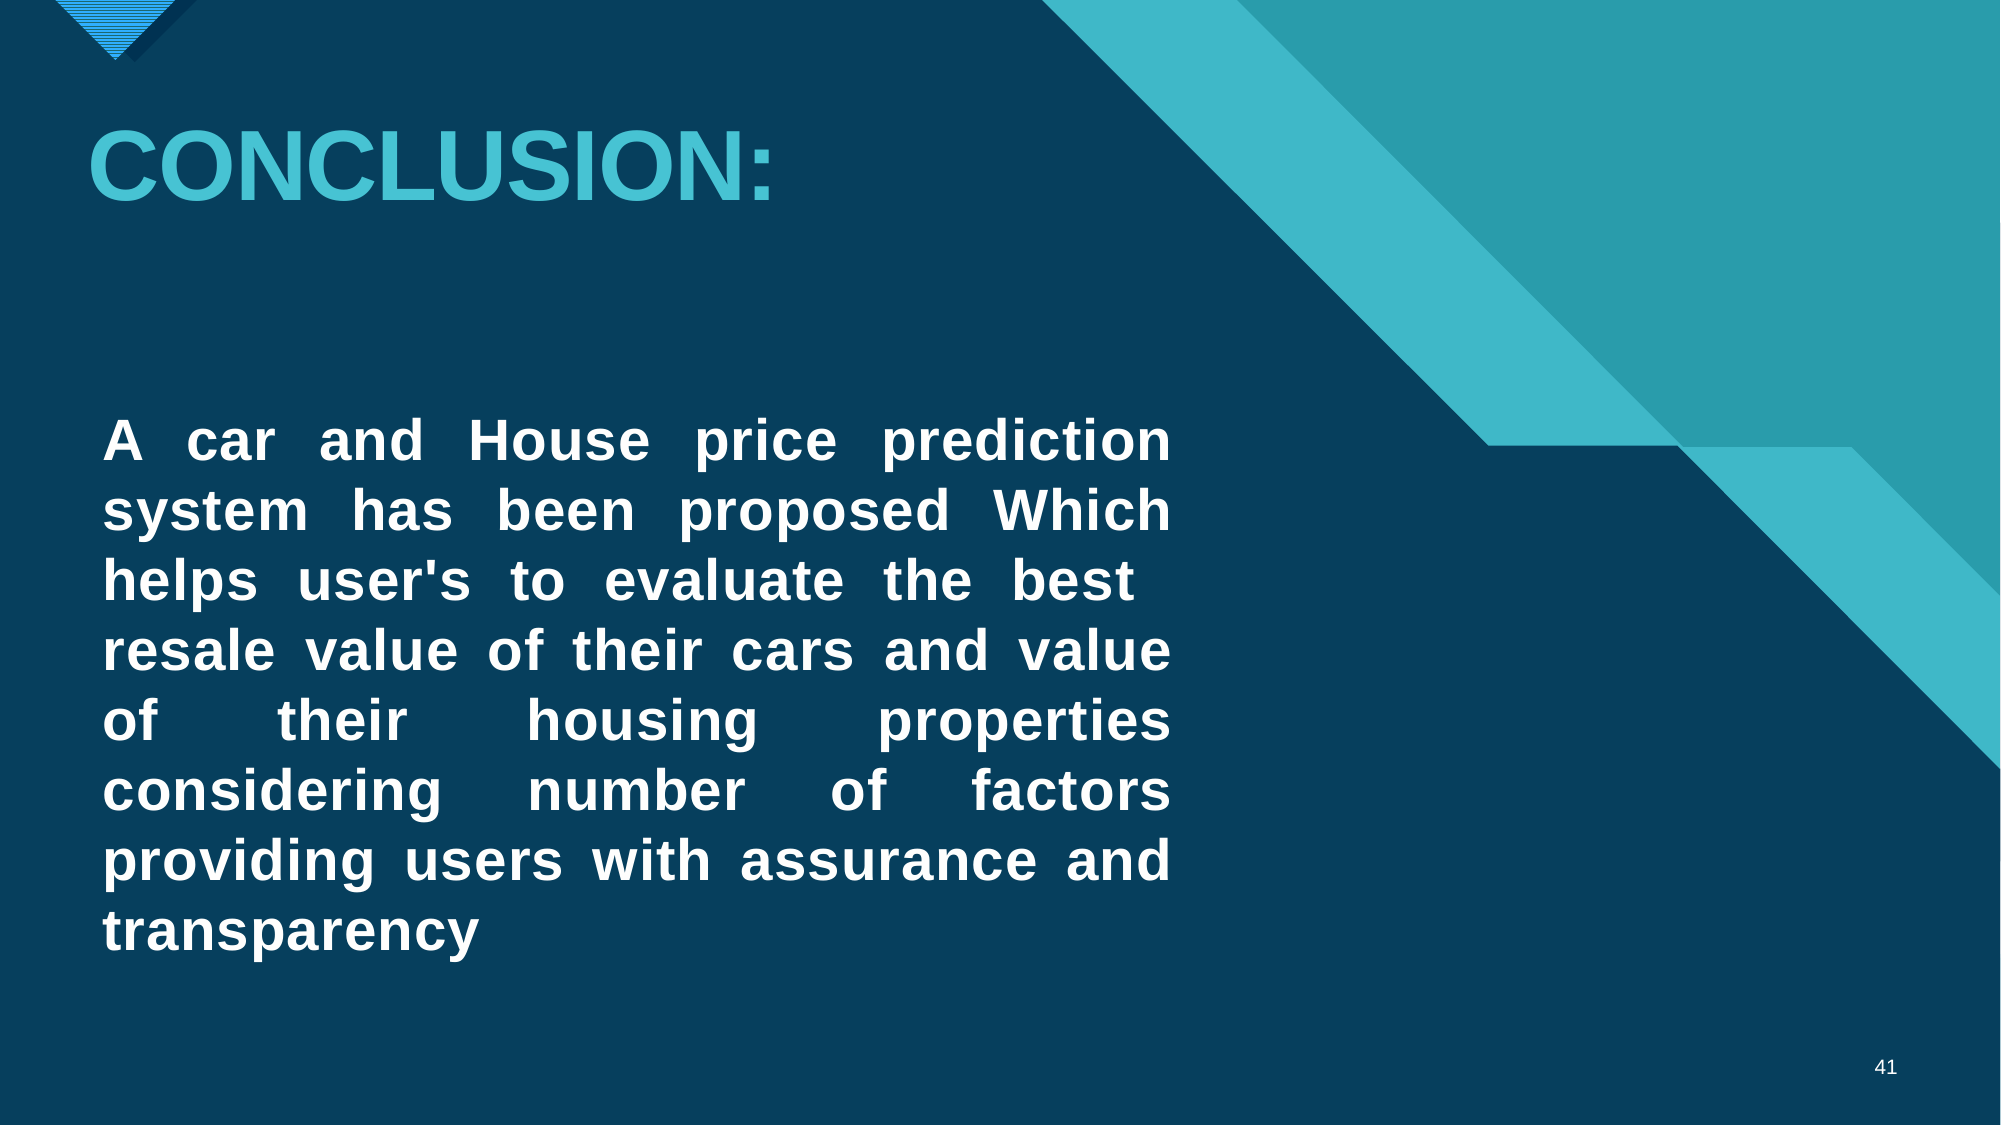

# CONCLUSION:
A car and House price prediction system has been proposed Which helps user's to evaluate the best  resale value of their cars and value of their housing properties considering number of factors providing users with assurance and transparency
41